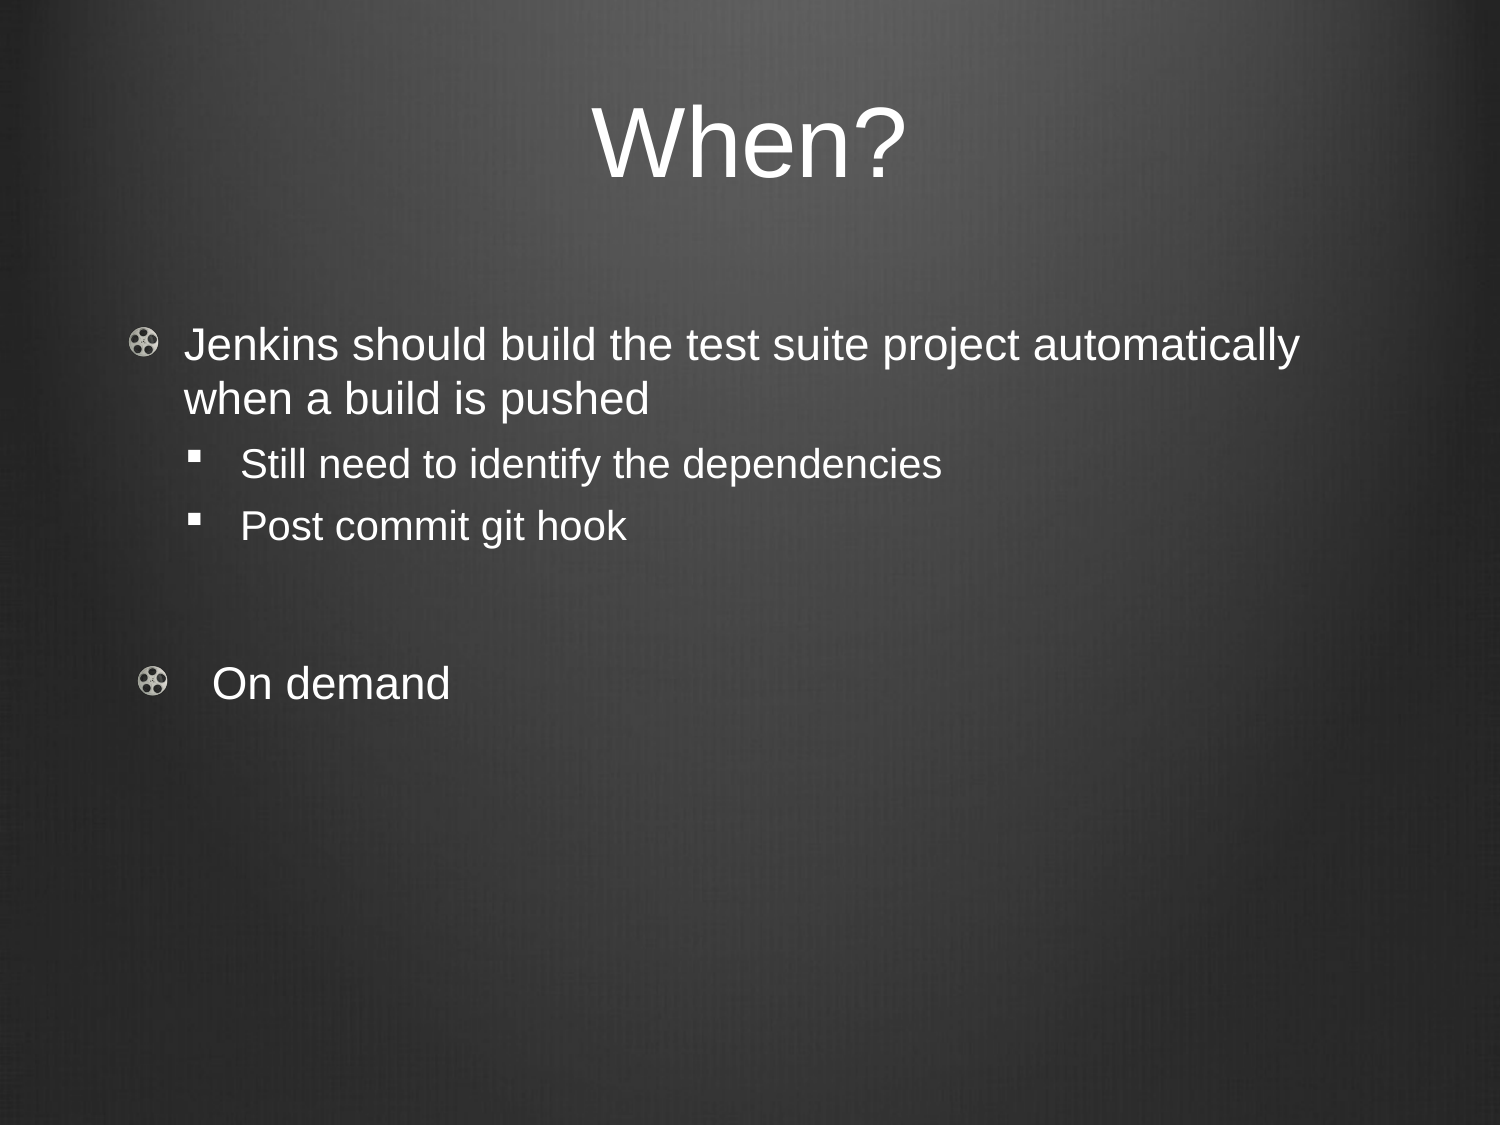

# When?
Jenkins should build the test suite project automatically when a build is pushed
Still need to identify the dependencies
Post commit git hook

On demand